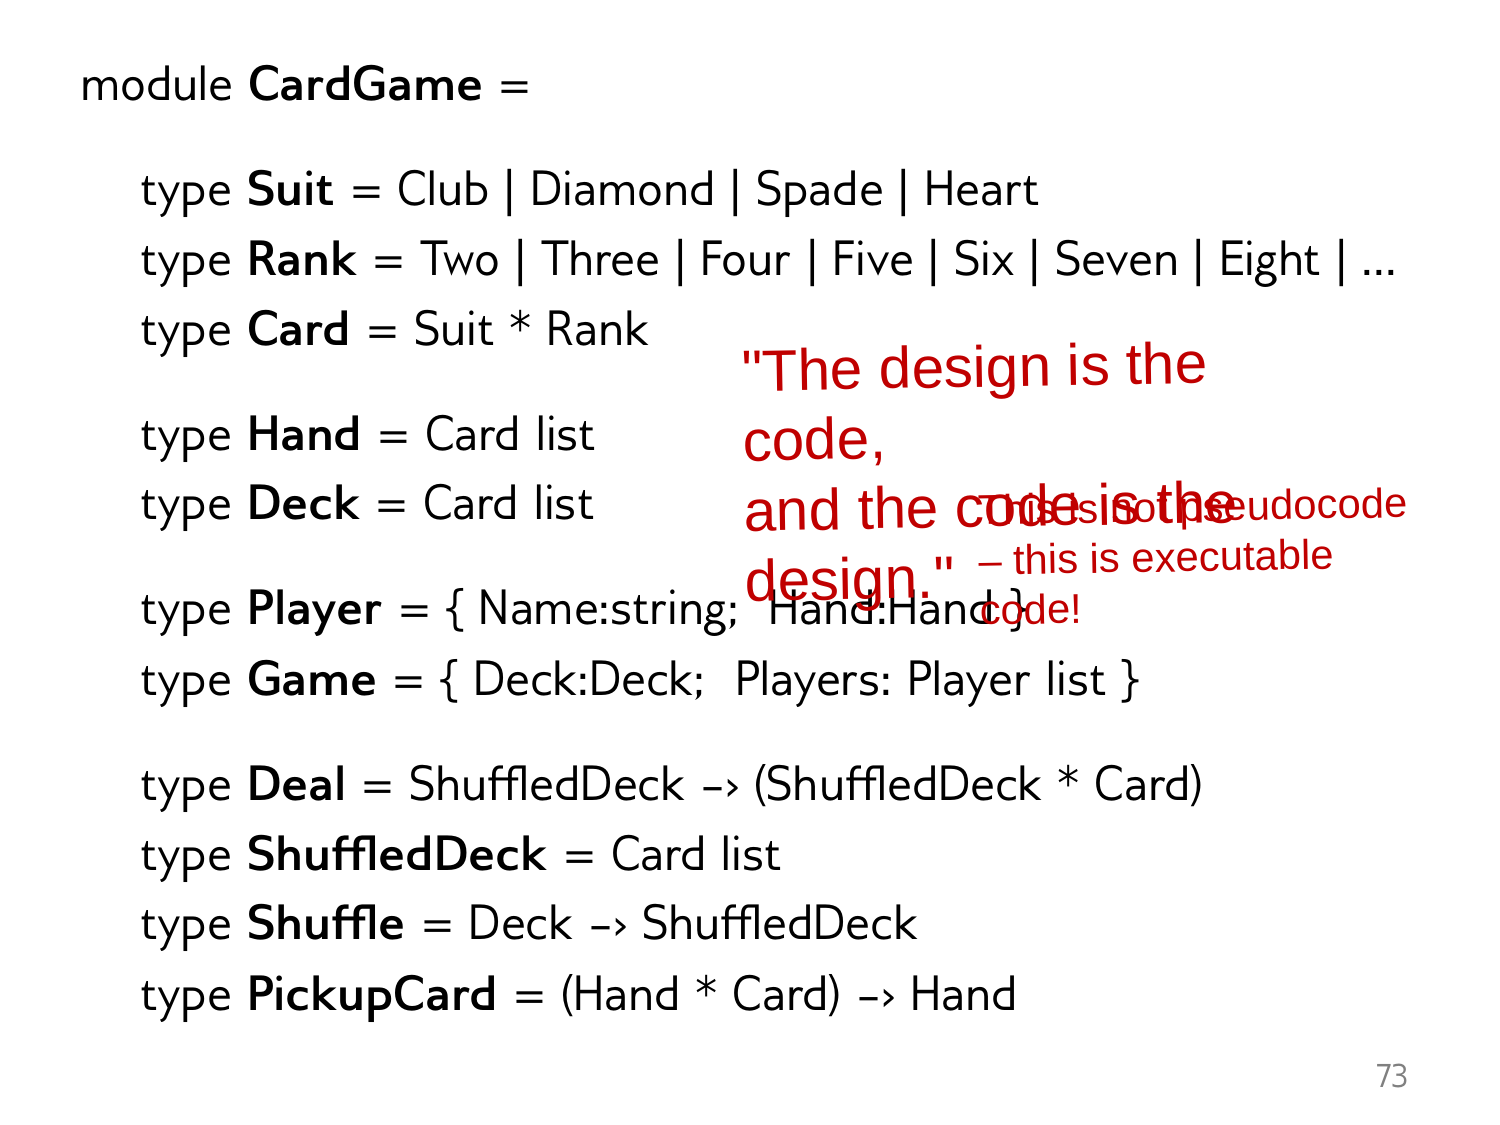

module CardGame =

    type Suit = Club | Diamond | Spade | Heart
    type Rank = Two | Three | Four | Five | Six | Seven | Eight | ...
    type Card = Suit * Rank

    type Hand = Card list
    type Deck = Card list

    type Player = { Name:string;  Hand:Hand }
    type Game = { Deck:Deck;  Players: Player list }

    type Deal = ShuffledDeck –› (ShuffledDeck * Card)
    type ShuffledDeck = Card list
    type Shuffle = Deck –› ShuffledDeck
    type PickupCard = (Hand * Card) –› Hand
"The design is the code,
and the code is the design."
This is not pseudocode – this is executable code!